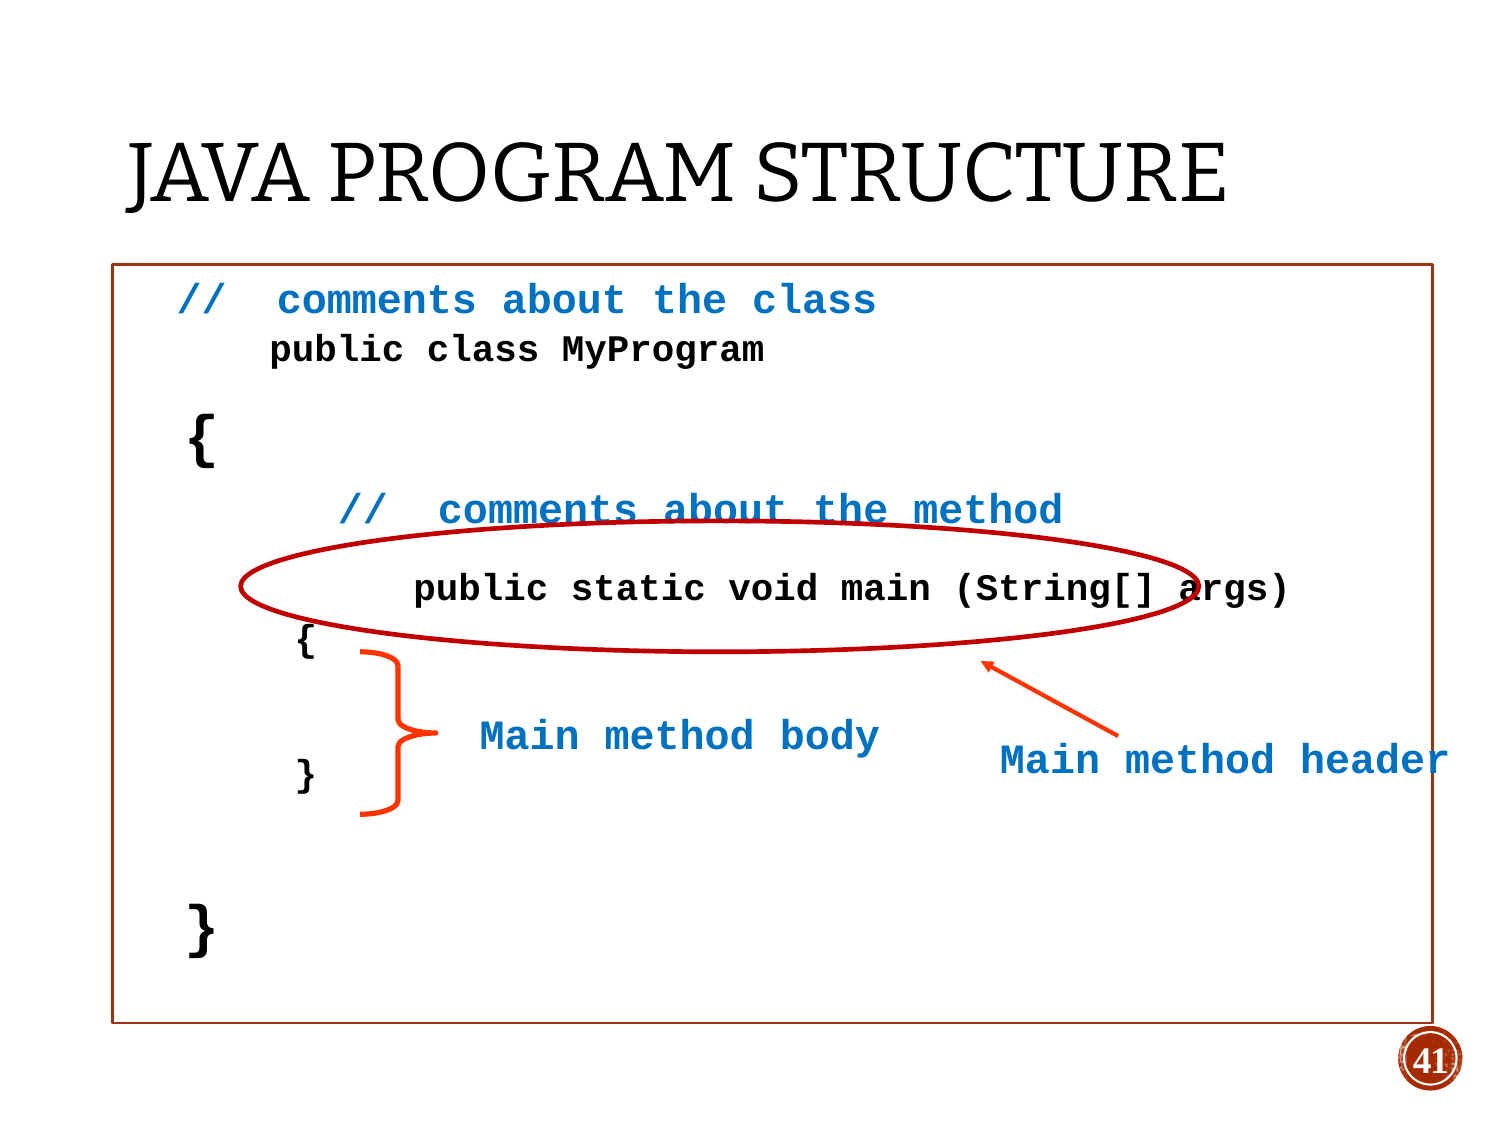

# Java Program Structure

//  comments about the class
public class MyProgram
{

}
//  comments about the method

public static void main (String[] args)
{

}

Main method body
Main method header
41